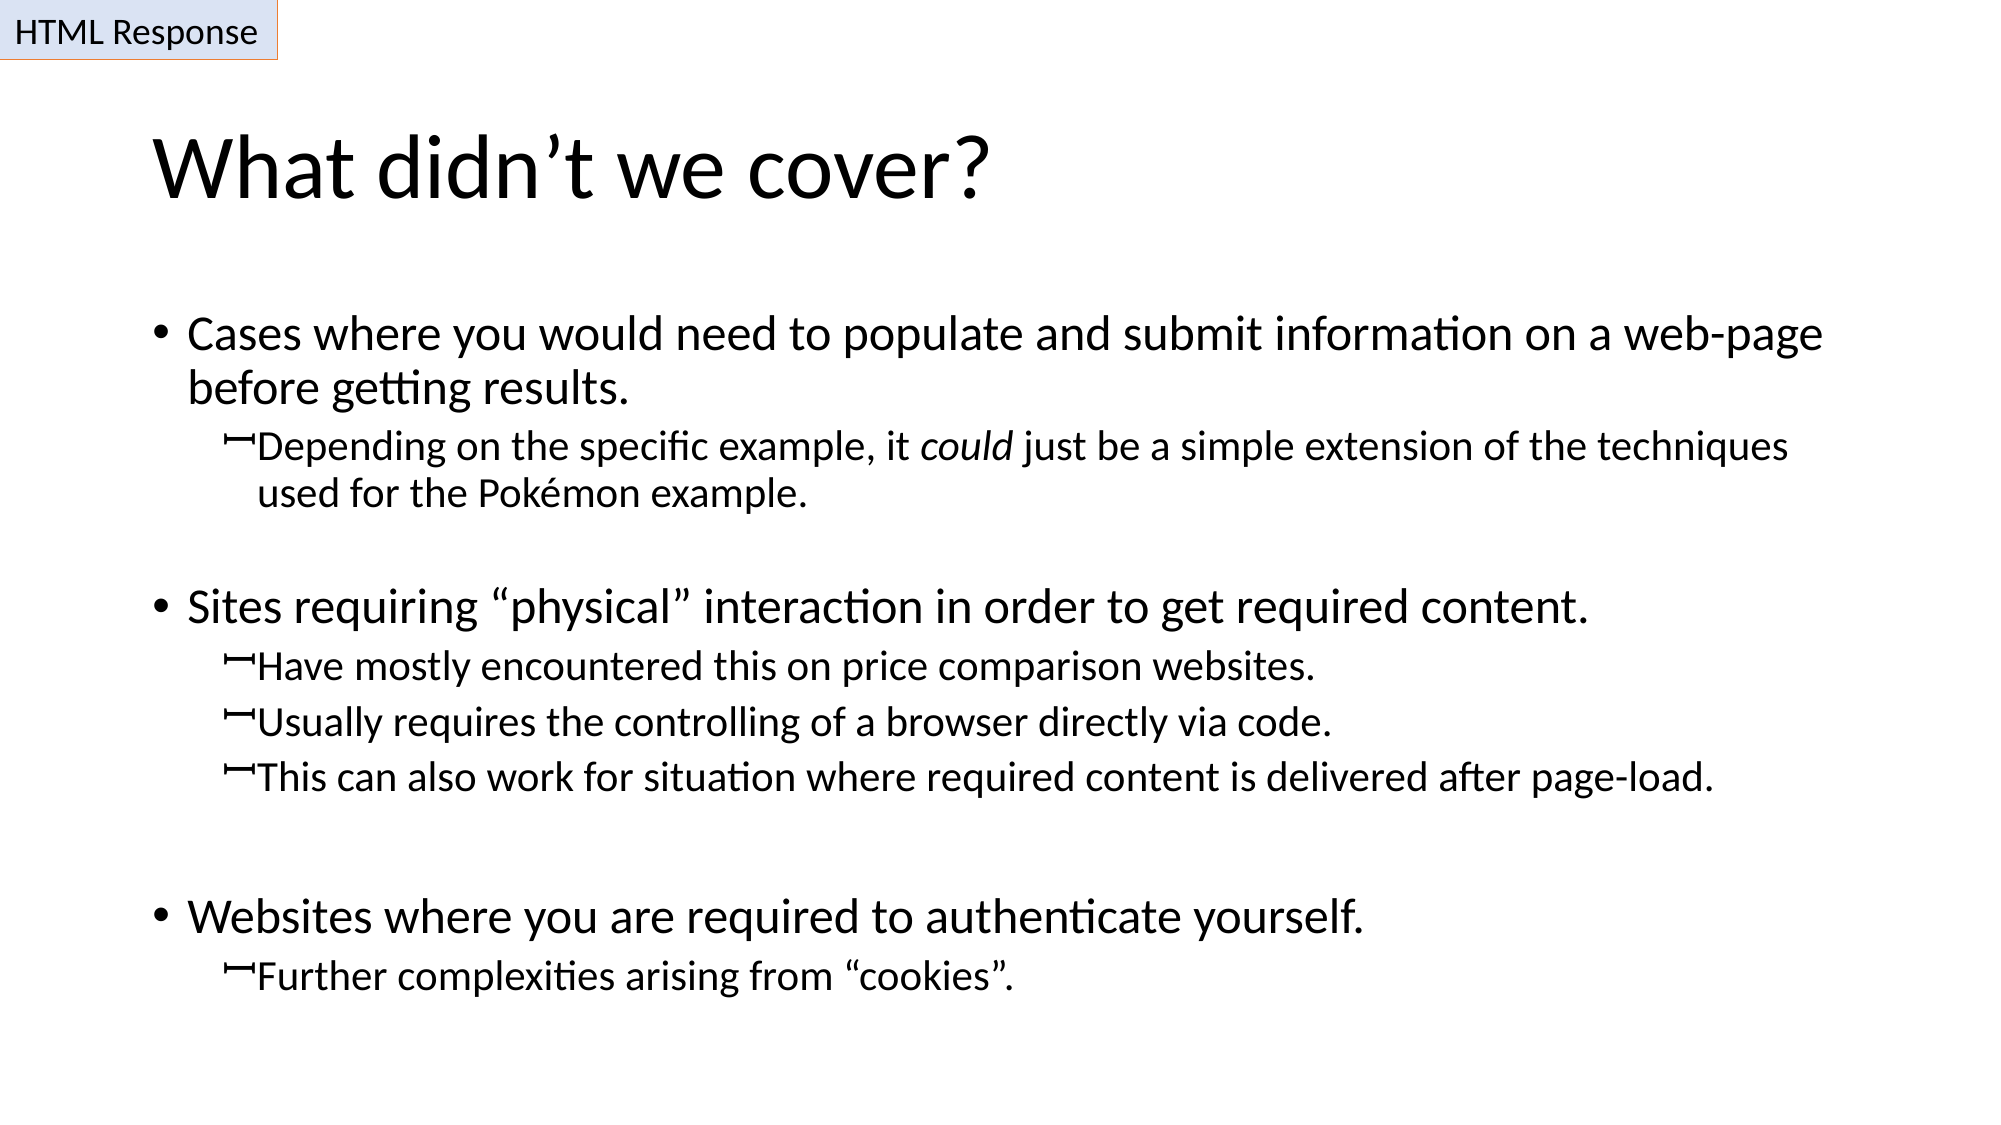

HTML Response
# What didn’t we cover?
Cases where you would need to populate and submit information on a web-page before getting results.
Depending on the specific example, it could just be a simple extension of the techniques used for the Pokémon example.
Sites requiring “physical” interaction in order to get required content.
Have mostly encountered this on price comparison websites.
Usually requires the controlling of a browser directly via code.
This can also work for situation where required content is delivered after page-load.

Websites where you are required to authenticate yourself.
Further complexities arising from “cookies”.